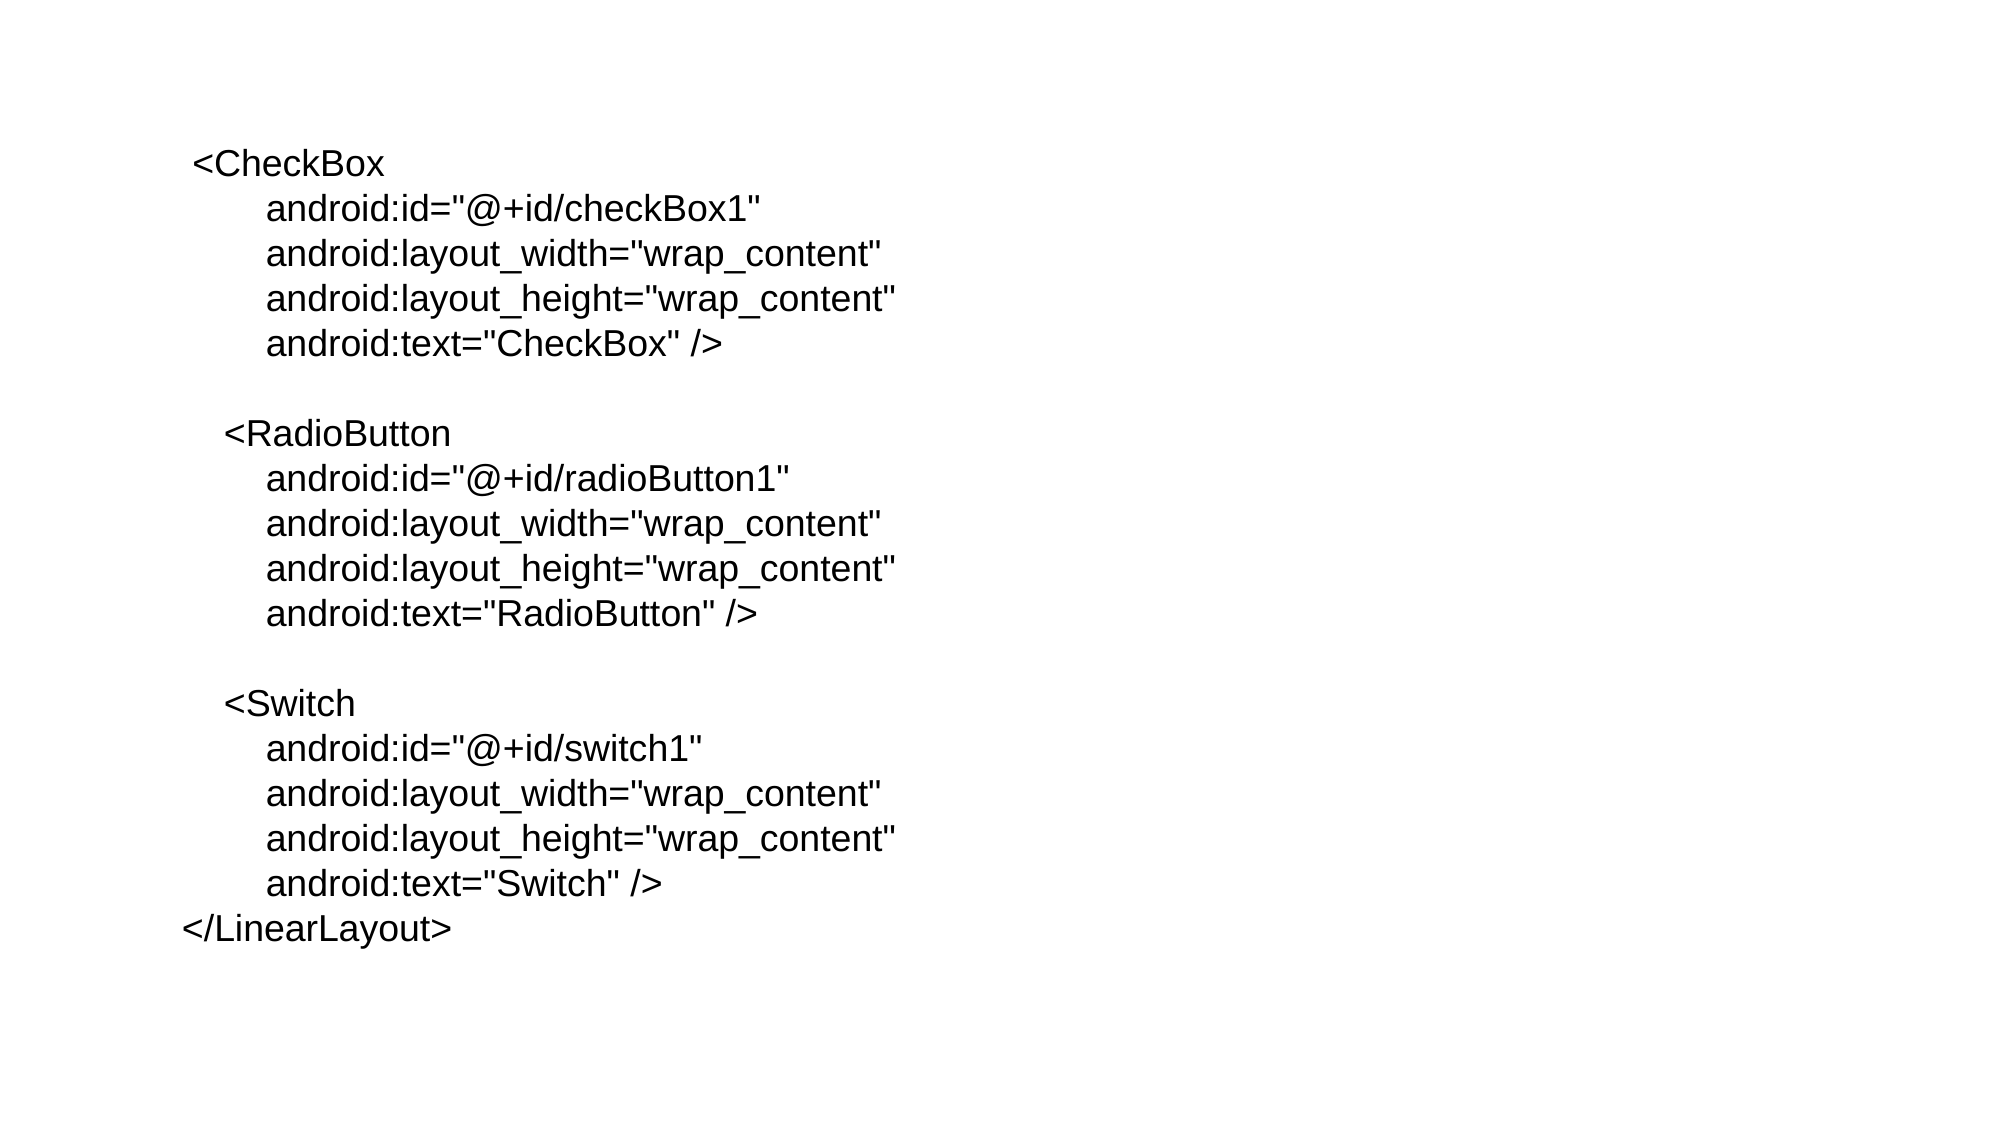

<CheckBox
        android:id="@+id/checkBox1"
        android:layout_width="wrap_content"
        android:layout_height="wrap_content"
        android:text="CheckBox" />

    <RadioButton
        android:id="@+id/radioButton1"
        android:layout_width="wrap_content"
        android:layout_height="wrap_content"
        android:text="RadioButton" />

    <Switch
        android:id="@+id/switch1"
        android:layout_width="wrap_content"
        android:layout_height="wrap_content"
        android:text="Switch" />
</LinearLayout>